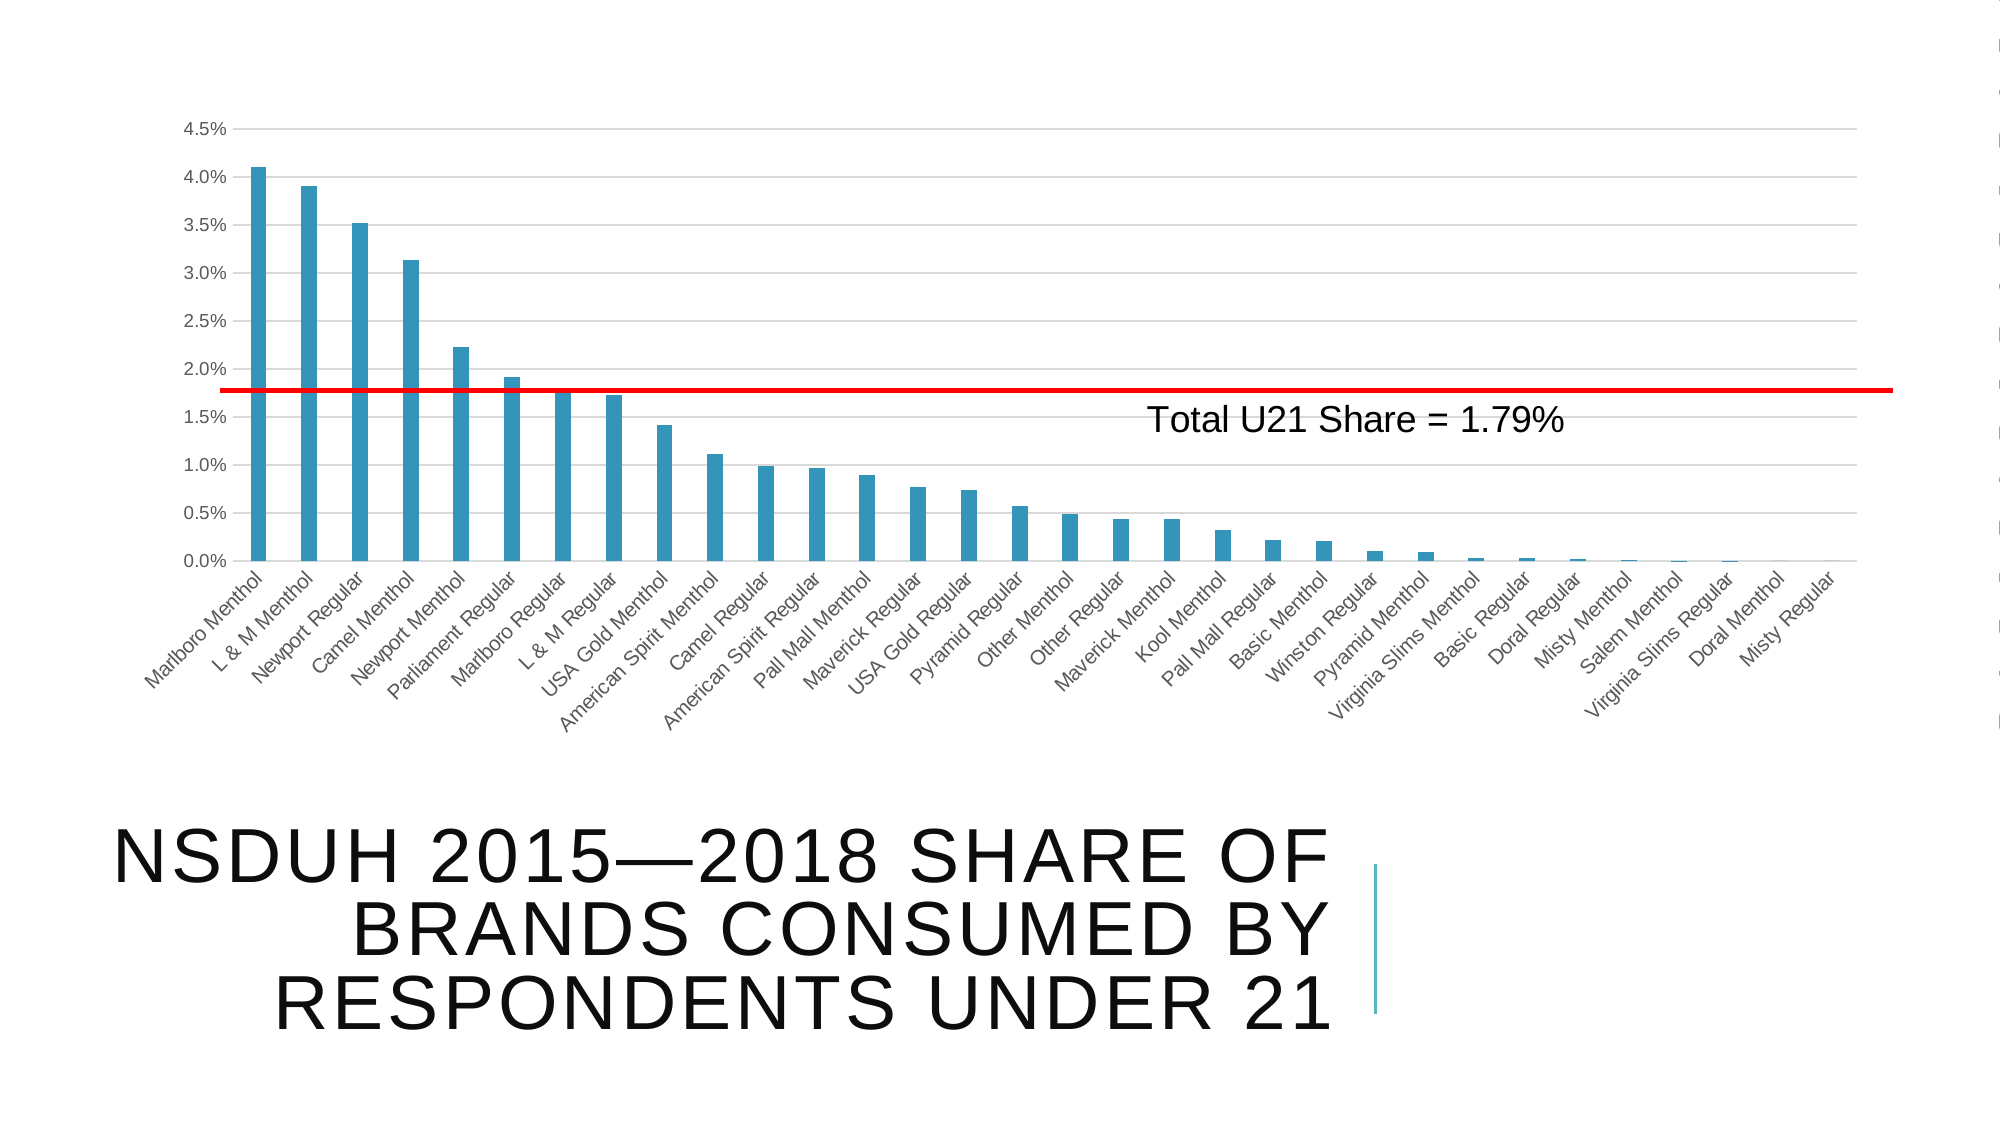

### Chart

| Category | Share Consumed by Under 21s |
|---|---|
| Marlboro Menthol | 0.04102175 |
| L & M Menthol | 0.039040625 |
| Newport Regular | 0.0351977 |
| Camel Menthol | 0.03133685 |
| Newport Menthol | 0.022275899999999998 |
| Parliament Regular | 0.019157175 |
| Marlboro Regular | 0.0174816 |
| L & M Regular | 0.017300549999999998 |
| USA Gold Menthol | 0.01415535 |
| American Spirit Menthol | 0.011132375 |
| Camel Regular | 0.009858200000000001 |
| American Spirit Regular | 0.009683724999999999 |
| Pall Mall Menthol | 0.008917374999999998 |
| Maverick Regular | 0.007690299999999999 |
| USA Gold Regular | 0.0073539750000000004 |
| Pyramid Regular | 0.005709125000000001 |
| Other Menthol | 0.004926175 |
| Other Regular | 0.00438825 |
| Maverick Menthol | 0.0043495 |
| Kool Menthol | 0.0031891 |
| Pall Mall Regular | 0.0021324250000000003 |
| Basic Menthol | 0.00203905 |
| Winston Regular | 0.0010157249999999999 |
| Pyramid Menthol | 0.0008999750000000001 |
| Virginia Slims Menthol | 0.0003402 |
| Basic Regular | 0.0002902 |
| Doral Regular | 0.000191775 |
| Misty Menthol | 6.11e-05 |
| Salem Menthol | 1.805e-05 |
| Virginia Slims Regular | 1.41e-05 |
| Doral Menthol | 0.0 |
| Misty Regular | 0.0 |
# NSDUH 2015—2018 Share of Brands Consumed by Respondents Under 21